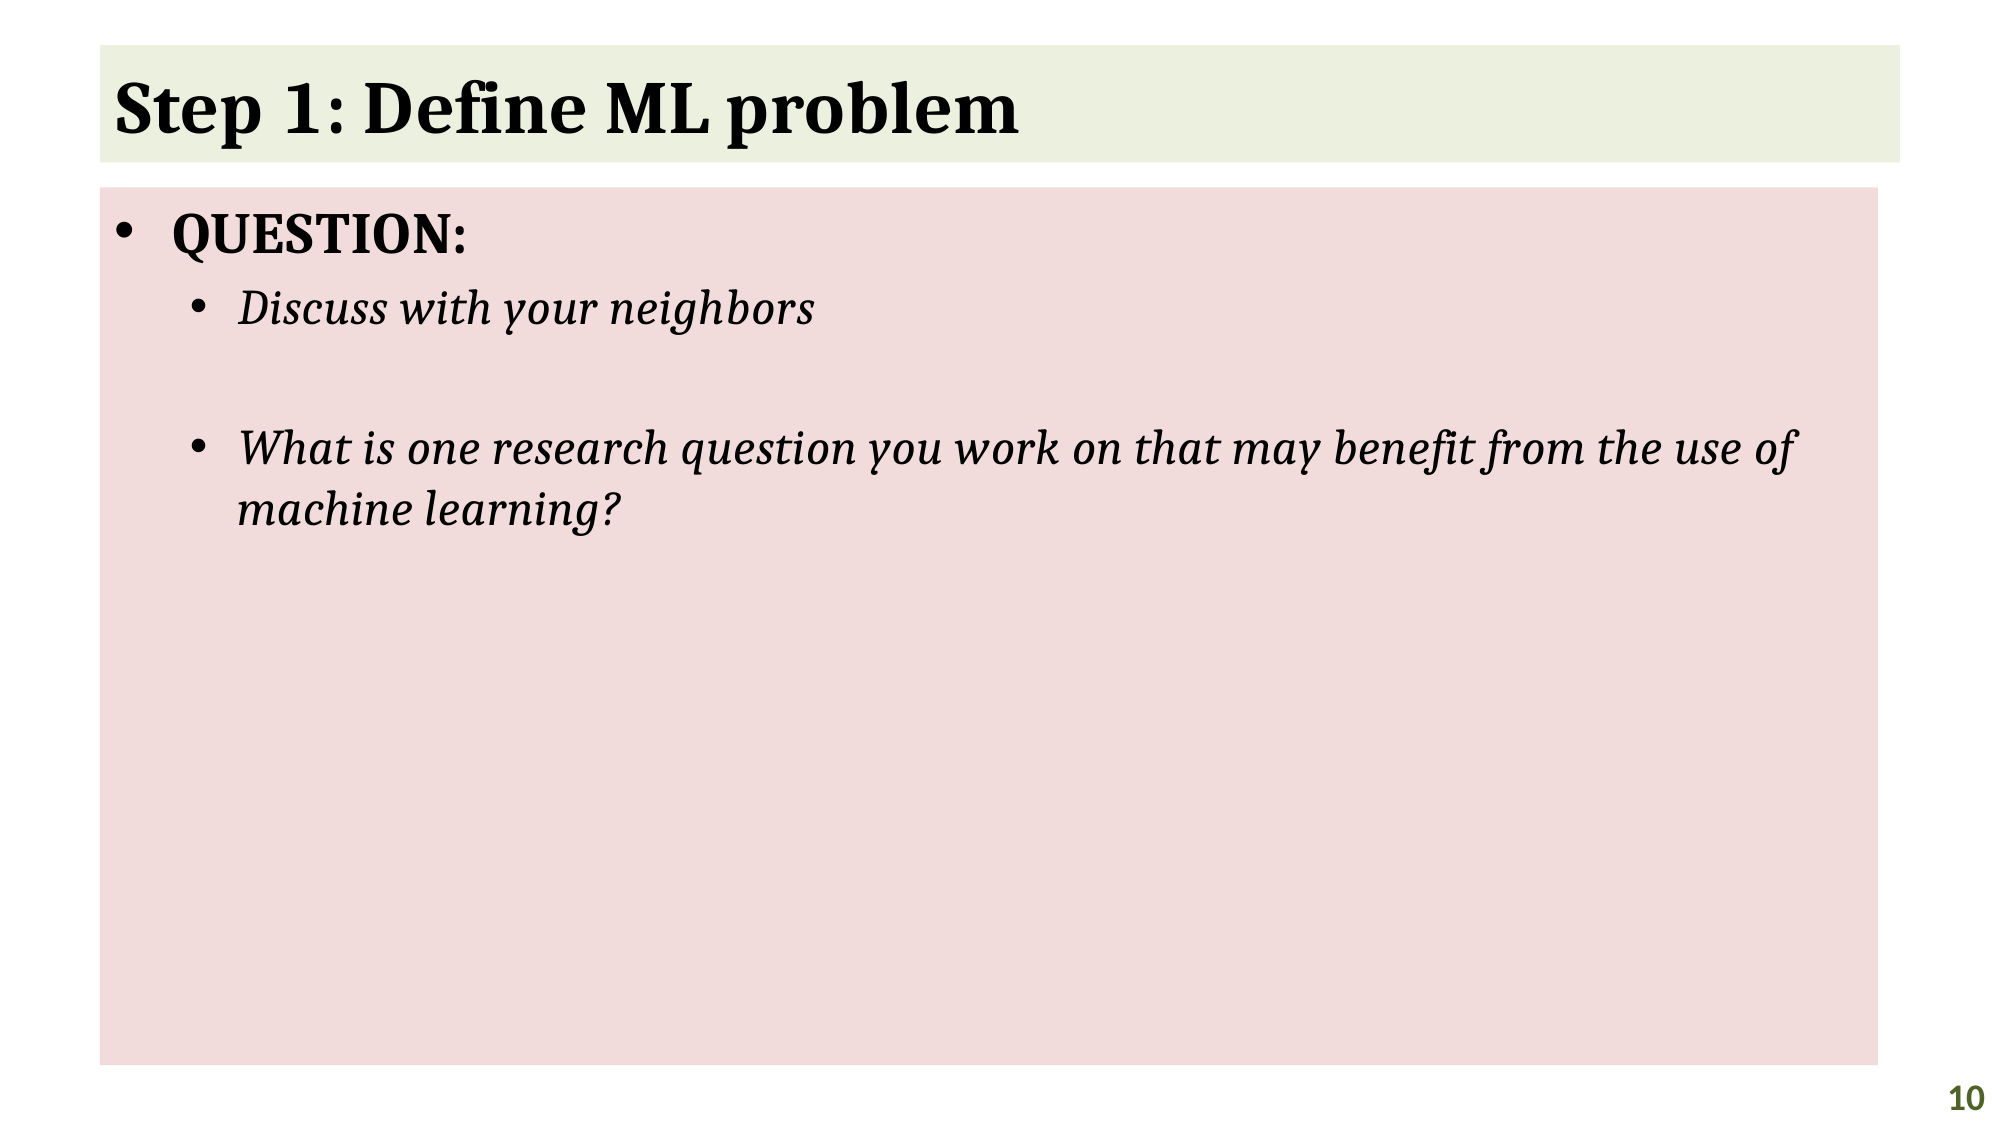

# Step 1: Define ML problem
QUESTION:
Discuss with your neighbors

What is one research question you work on that may benefit from the use of machine learning?
10